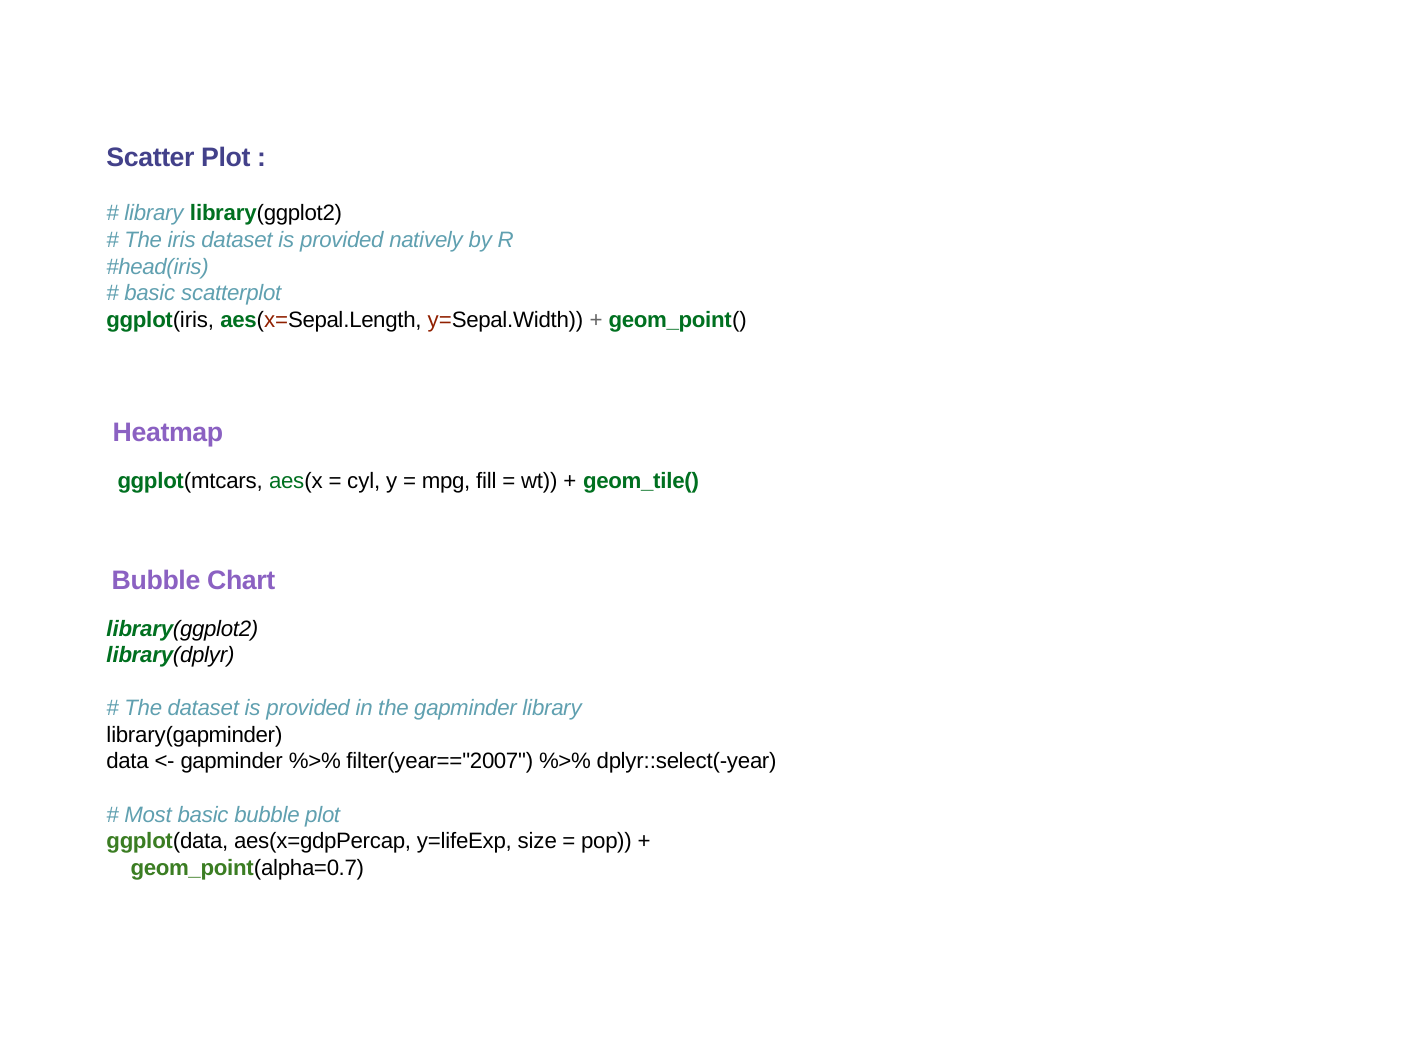

Scatter Plot :

# library library(ggplot2)
# The iris dataset is provided natively by R
#head(iris)
# basic scatterplot
ggplot(iris, aes(x=Sepal.Length, y=Sepal.Width)) + geom_point()
Heatmap
ggplot(mtcars, aes(x = cyl, y = mpg, fill = wt)) + geom_tile()
Bubble Chart
library(ggplot2)
library(dplyr)

# The dataset is provided in the gapminder library
library(gapminder)
data <- gapminder %>% filter(year=="2007") %>% dplyr::select(-year)

# Most basic bubble plot
ggplot(data, aes(x=gdpPercap, y=lifeExp, size = pop)) +
    geom_point(alpha=0.7)